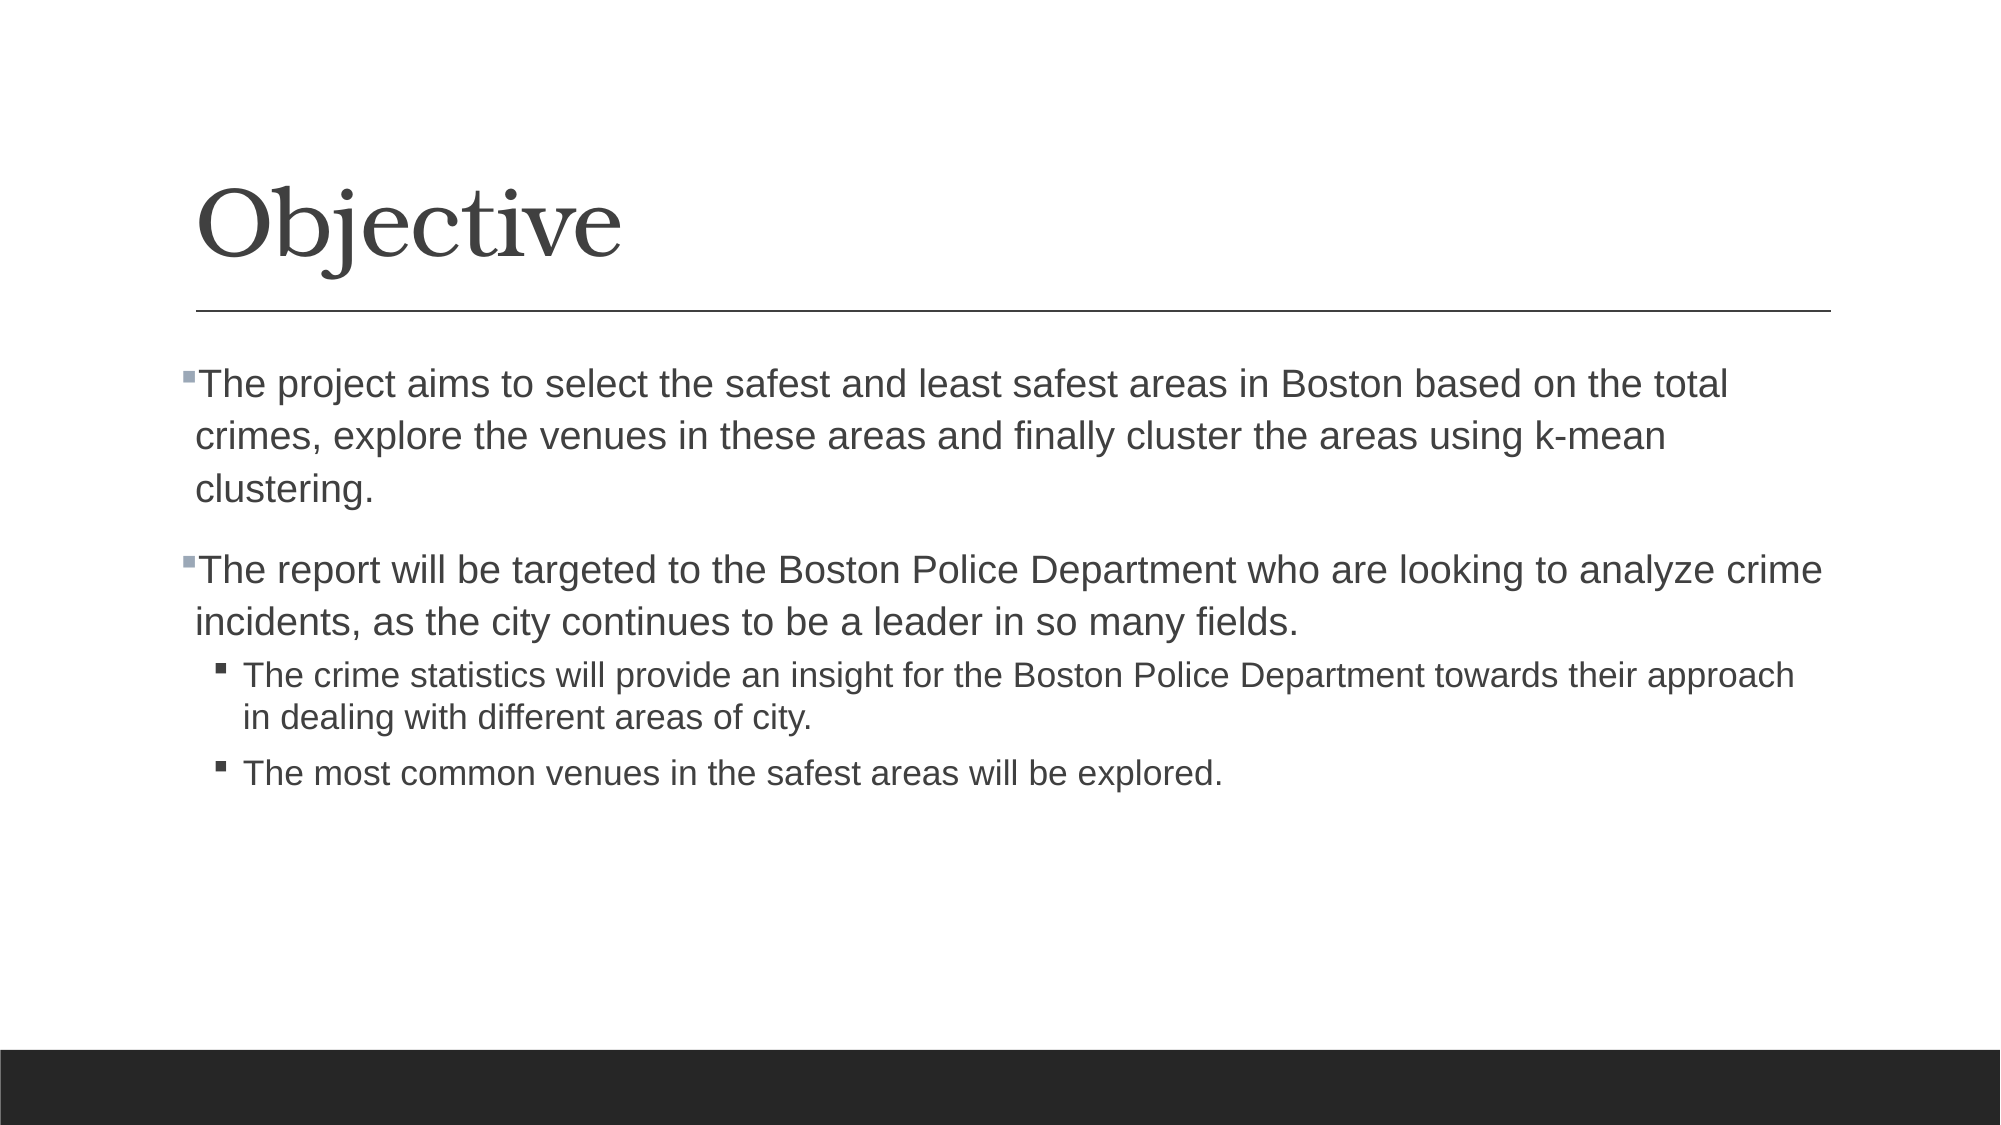

# Objective
The project aims to select the safest and least safest areas in Boston based on the total crimes, explore the venues in these areas and finally cluster the areas using k-mean clustering.
The report will be targeted to the Boston Police Department who are looking to analyze crime incidents, as the city continues to be a leader in so many fields.
The crime statistics will provide an insight for the Boston Police Department towards their approach in dealing with different areas of city.
The most common venues in the safest areas will be explored.